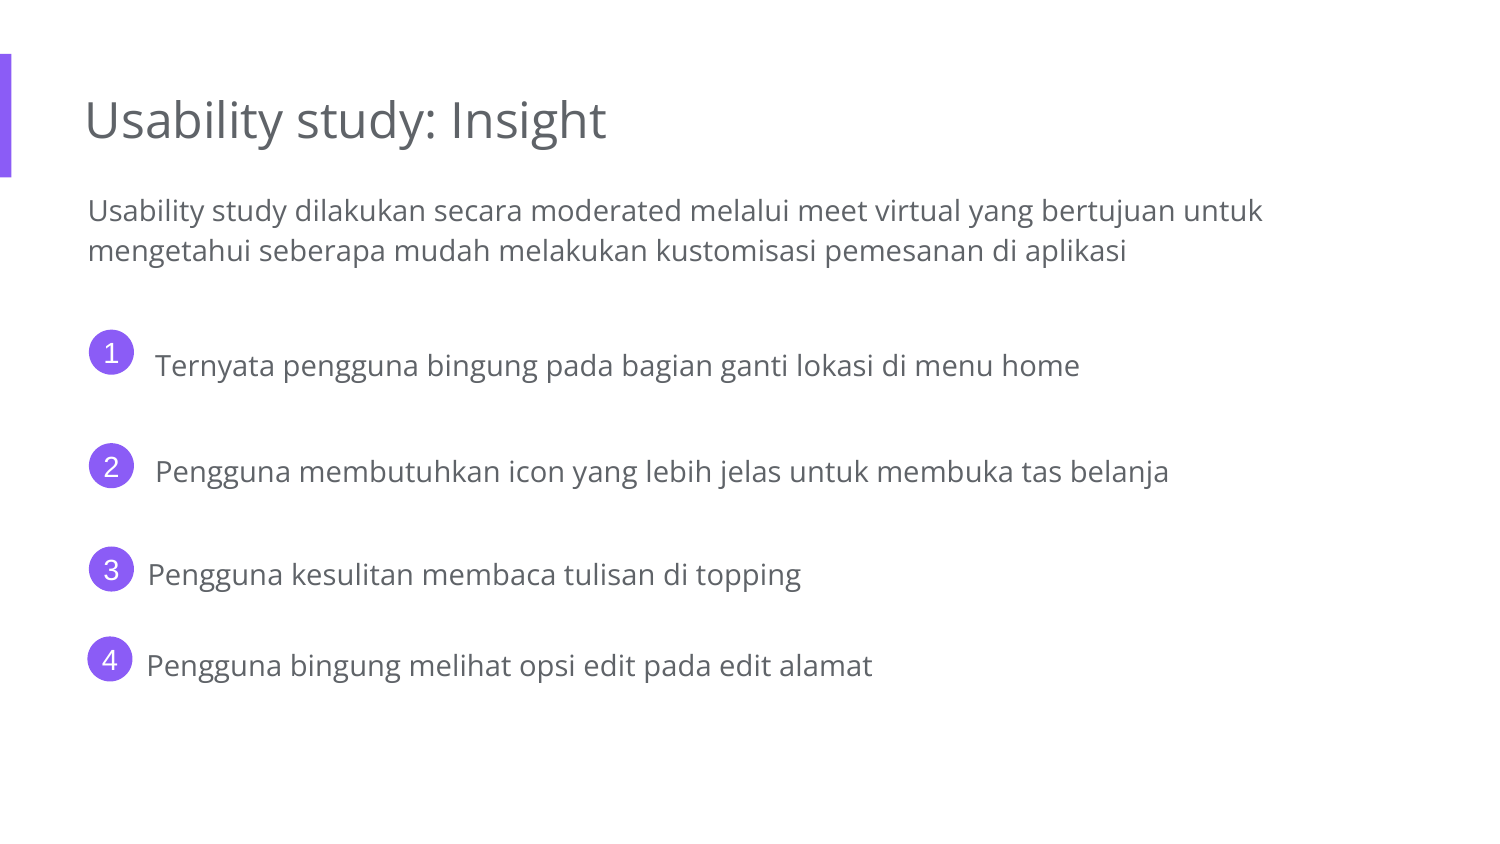

Usability study: Insight
Usability study dilakukan secara moderated melalui meet virtual yang bertujuan untuk mengetahui seberapa mudah melakukan kustomisasi pemesanan di aplikasi

Ternyata pengguna bingung pada bagian ganti lokasi di menu home
1
Pengguna membutuhkan icon yang lebih jelas untuk membuka tas belanja
2
Pengguna kesulitan membaca tulisan di topping
3
Pengguna bingung melihat opsi edit pada edit alamat
4